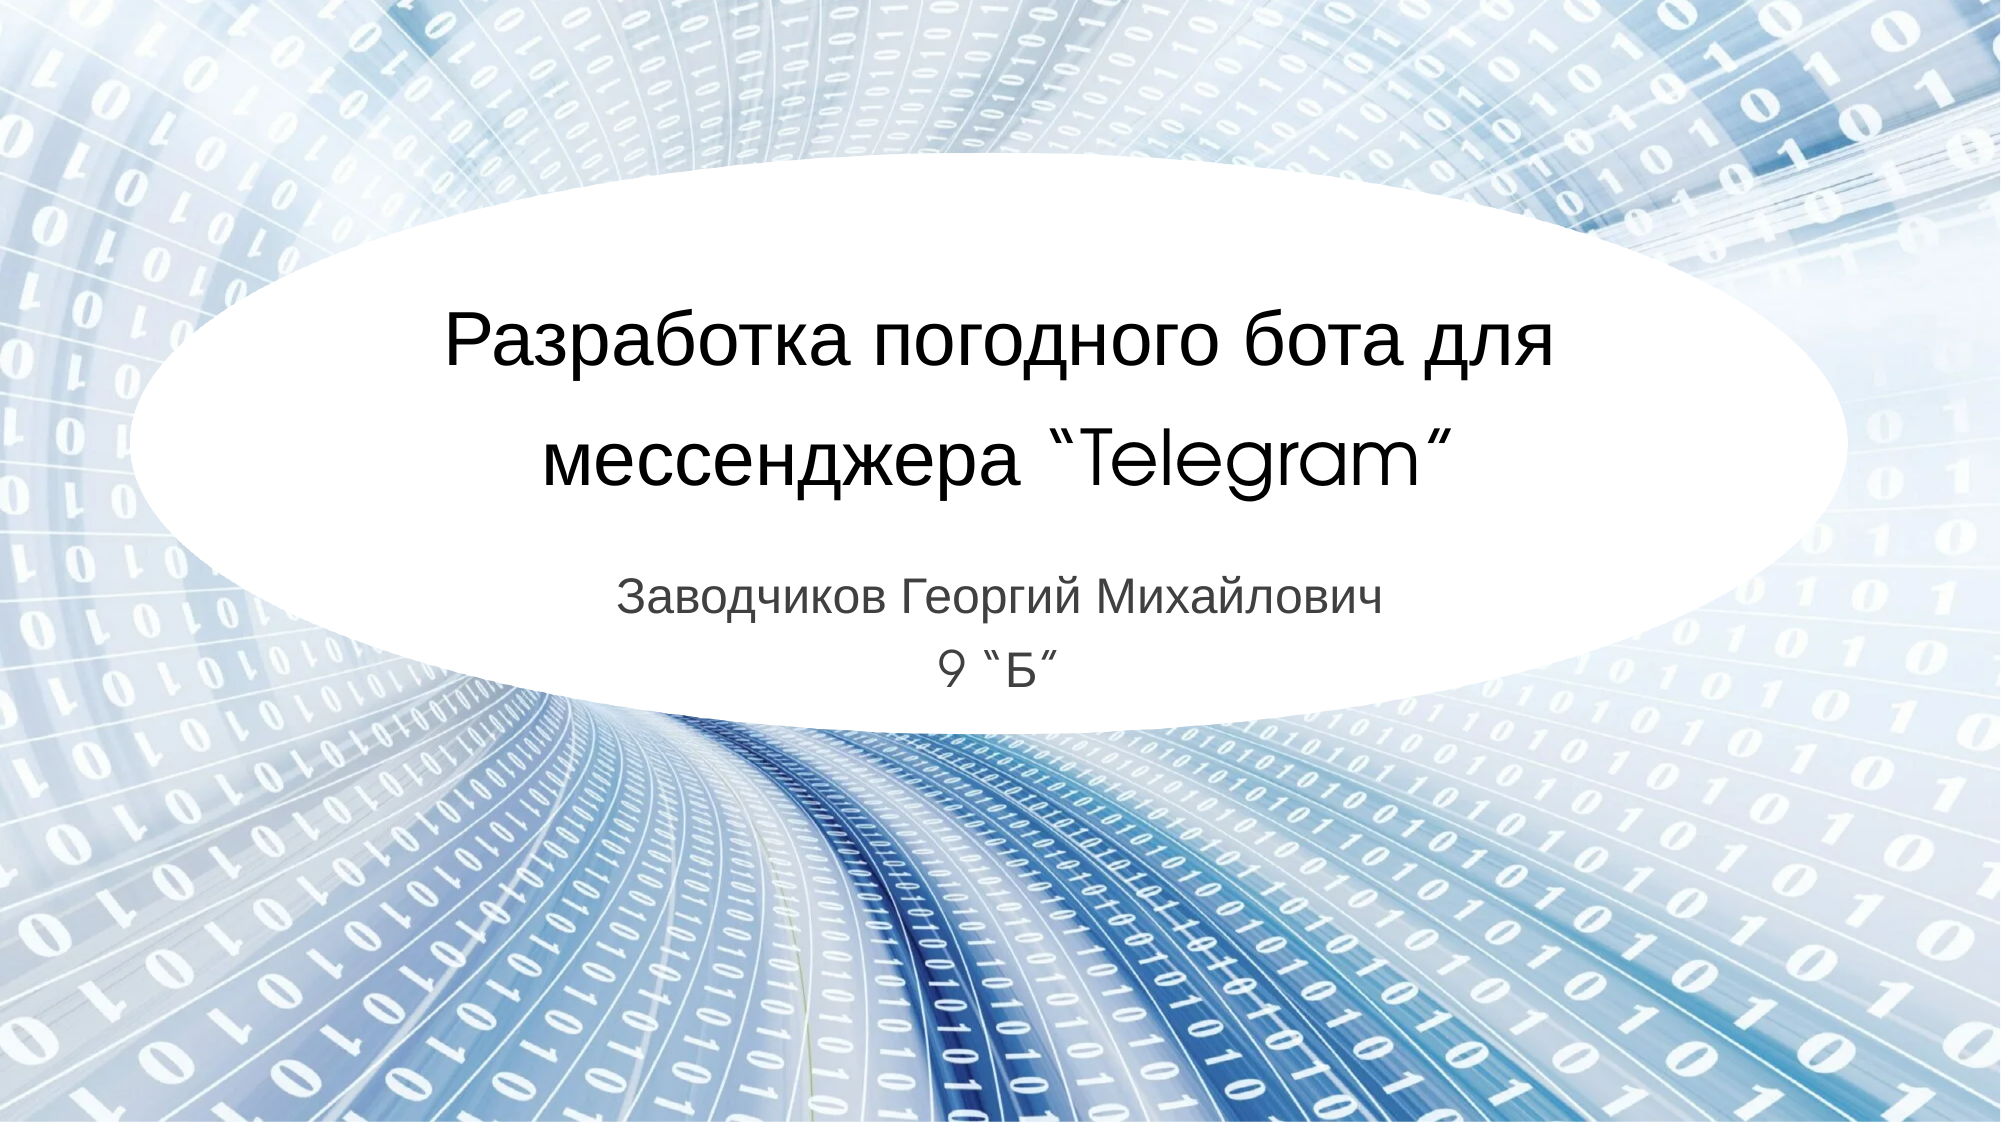

# Разработка погодного бота для мессенджера “Telegram”
Заводчиков Георгий Михайлович
9 “Б”